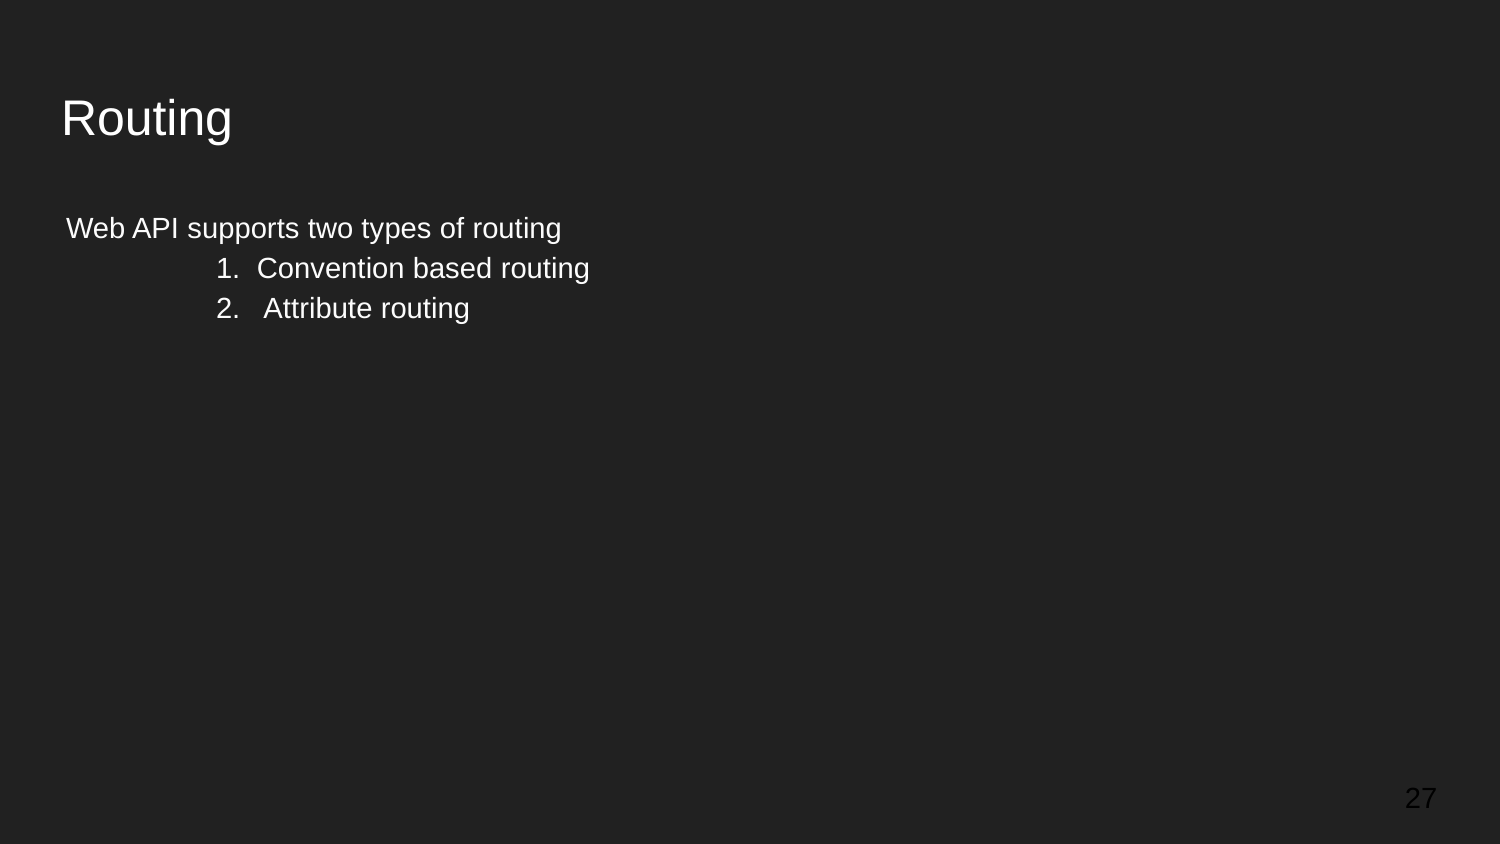

# Routing
Web API supports two types of routing
	1.  Convention based routing
	2.   Attribute routing
27